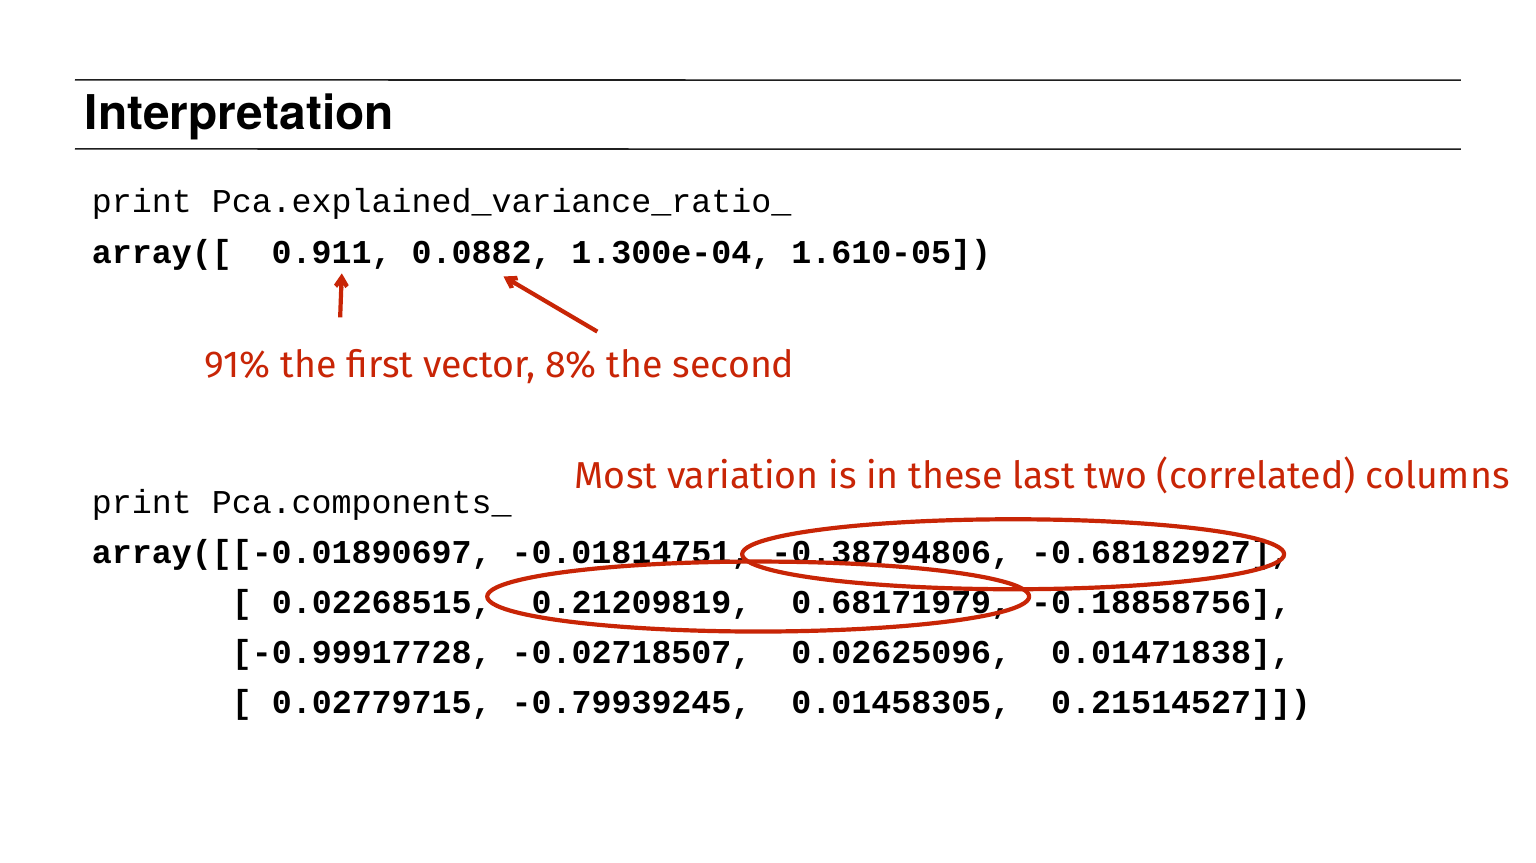

# Interpretation
print Pca.explained_variance_ratio_
array([  0.911, 0.0882, 1.300e-04, 1.610-05])

print Pca.components_
array([[-0.01890697, -0.01814751, -0.38794806, -0.68182927],
       [ 0.02268515,  0.21209819,  0.68171979, -0.18858756],
       [-0.99917728, -0.02718507,  0.02625096,  0.01471838],
       [ 0.02779715, -0.79939245,  0.01458305,  0.21514527]])
91% the first vector, 8% the second
Most variation is in these last two (correlated) columns